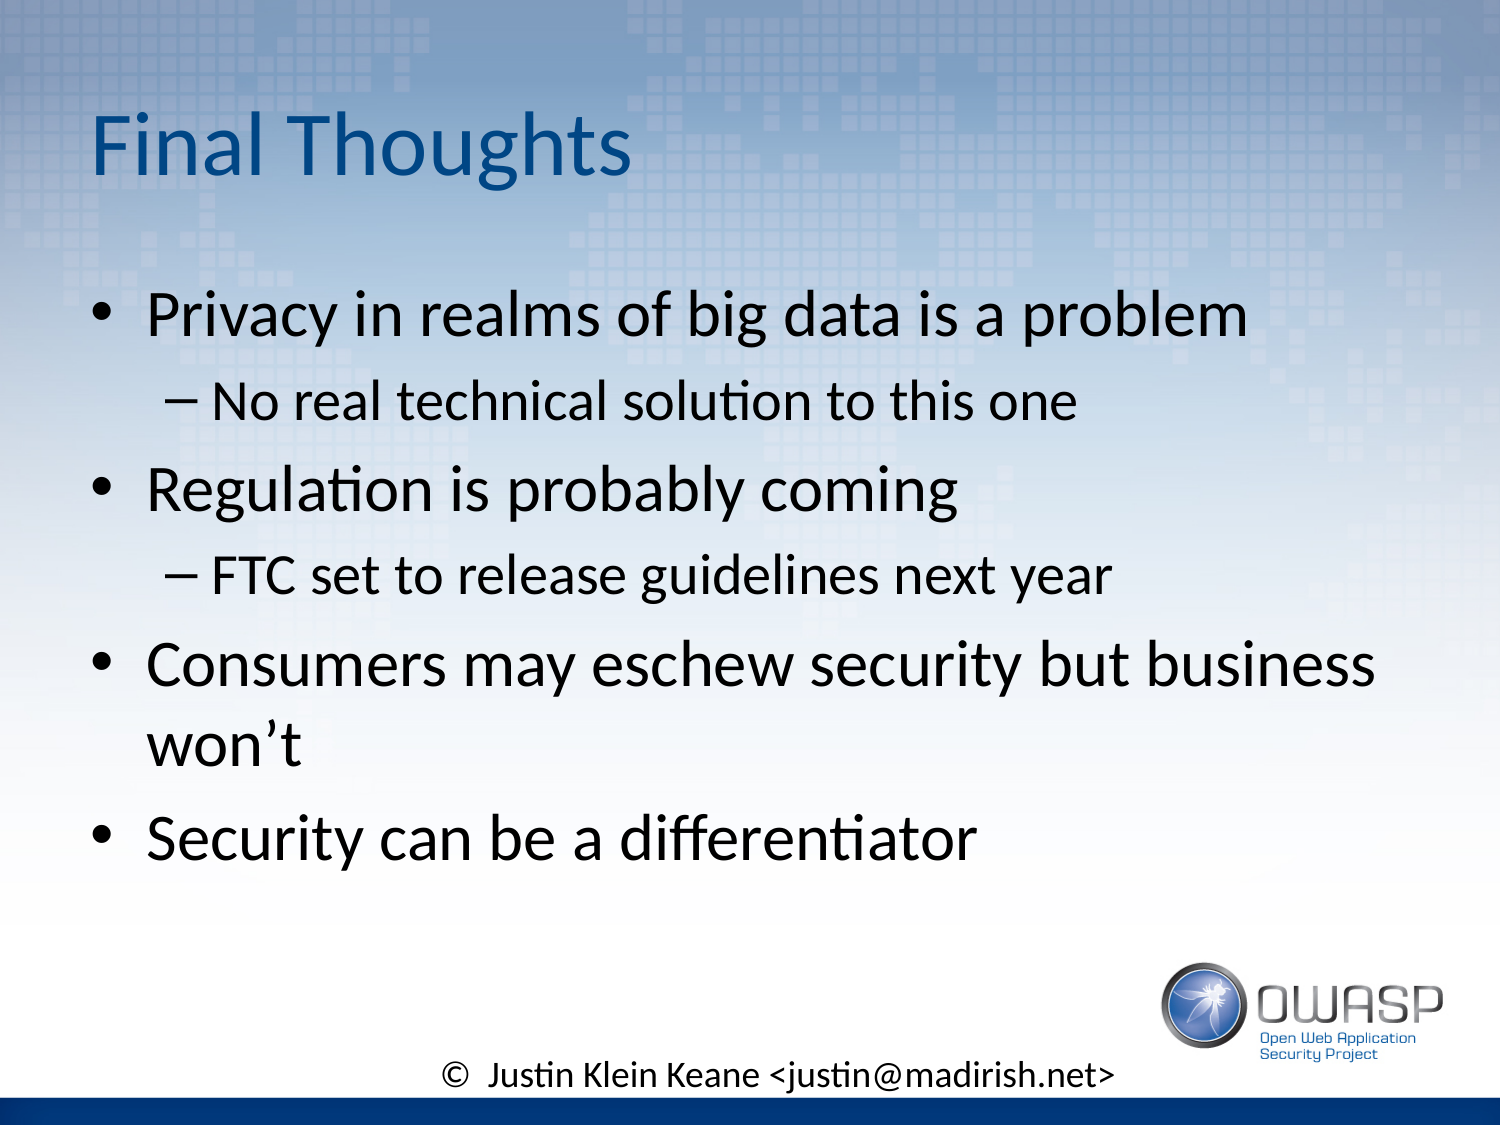

# Final Thoughts
Privacy in realms of big data is a problem
No real technical solution to this one
Regulation is probably coming
FTC set to release guidelines next year
Consumers may eschew security but business won’t
Security can be a differentiator
©  Justin Klein Keane <justin@madirish.net>